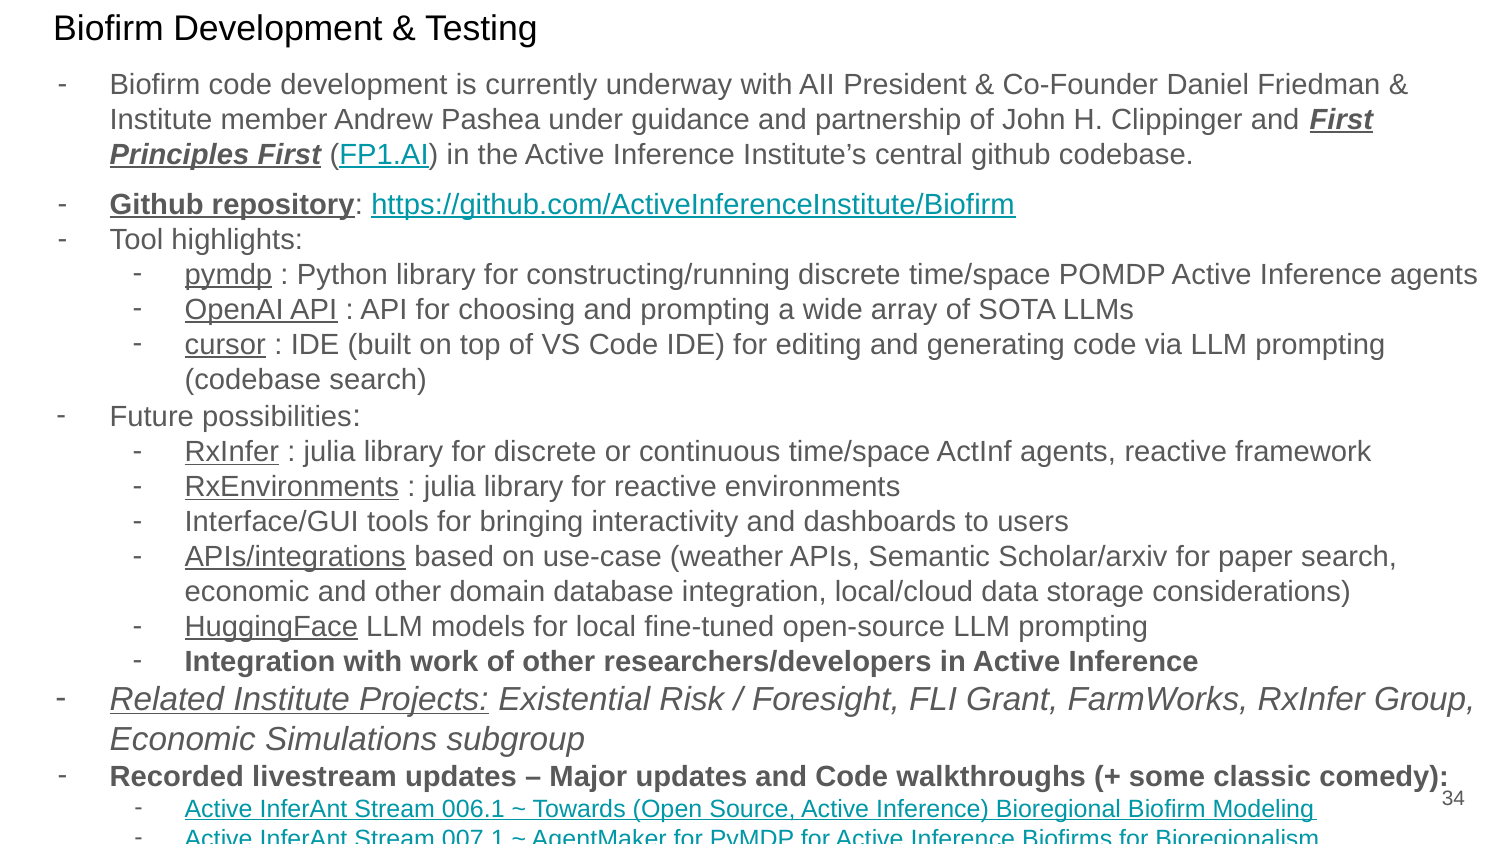

# Biofirm Development & Testing
Biofirm code development is currently underway with AII President & Co-Founder Daniel Friedman & Institute member Andrew Pashea under guidance and partnership of John H. Clippinger and First Principles First (FP1.AI) in the Active Inference Institute’s central github codebase.

Github repository: https://github.com/ActiveInferenceInstitute/Biofirm
Tool highlights:
pymdp : Python library for constructing/running discrete time/space POMDP Active Inference agents
OpenAI API : API for choosing and prompting a wide array of SOTA LLMs
cursor : IDE (built on top of VS Code IDE) for editing and generating code via LLM prompting (codebase search)
Future possibilities:
RxInfer : julia library for discrete or continuous time/space ActInf agents, reactive framework
RxEnvironments : julia library for reactive environments
Interface/GUI tools for bringing interactivity and dashboards to users
APIs/integrations based on use-case (weather APIs, Semantic Scholar/arxiv for paper search, economic and other domain database integration, local/cloud data storage considerations)
HuggingFace LLM models for local fine-tuned open-source LLM prompting
Integration with work of other researchers/developers in Active Inference
Related Institute Projects: Existential Risk / Foresight, FLI Grant, FarmWorks, RxInfer Group, Economic Simulations subgroup
Recorded livestream updates – Major updates and Code walkthroughs (+ some classic comedy):
Active InferAnt Stream 006.1 ~ Towards (Open Source, Active Inference) Bioregional Biofirm Modeling
Active InferAnt Stream 007.1 ~ AgentMaker for PyMDP for Active Inference Biofirms for Bioregionalism
34